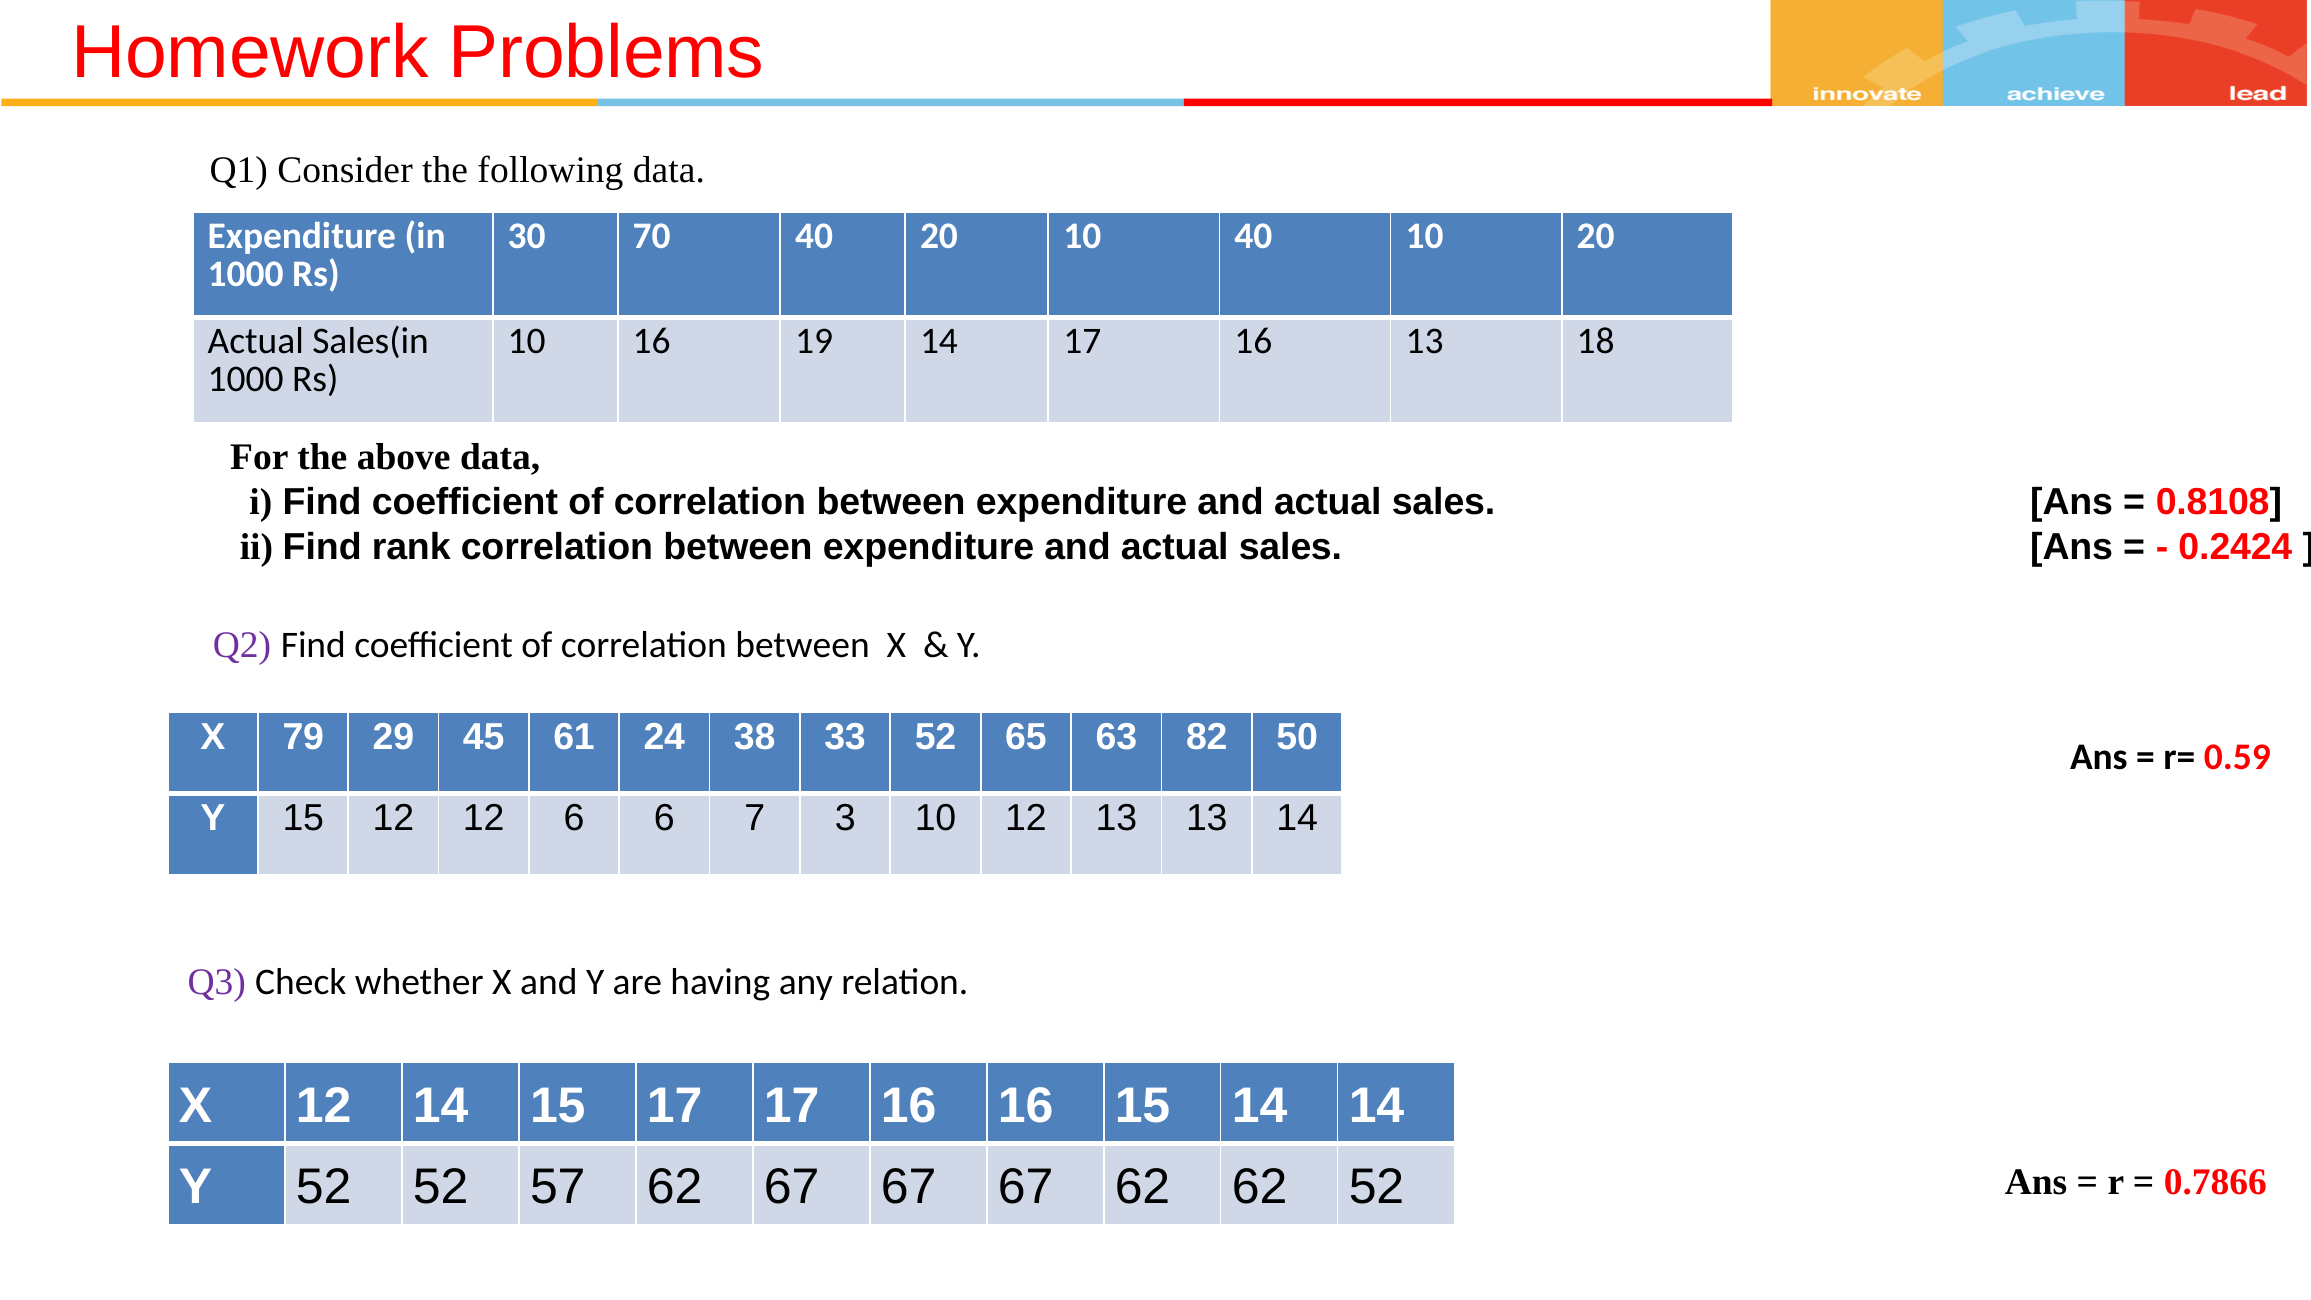

Homework Problems
Q1) Consider the following data.

| Expenditure (in 1000 Rs) | 30 | 70 | 40 | 20 | 10 | 40 | 10 | 20 |
| --- | --- | --- | --- | --- | --- | --- | --- | --- |
| Actual Sales(in 1000 Rs) | 10 | 16 | 19 | 14 | 17 | 16 | 13 | 18 |
For the above data,
  i) Find coefficient of correlation between expenditure and actual sales.				[Ans = 0.8108]
 ii) Find rank correlation between expenditure and actual sales.					[Ans = - 0.2424 ]

Q2) Find coefficient of correlation between  X  & Y.

| X | 79 | 29 | 45 | 61 | 24 | 38 | 33 | 52 | 65 | 63 | 82 | 50 |
| --- | --- | --- | --- | --- | --- | --- | --- | --- | --- | --- | --- | --- |
| Y | 15 | 12 | 12 | 6 | 6 | 7 | 3 | 10 | 12 | 13 | 13 | 14 |
Ans = r= 0.59
Q3) Check whether X and Y are having any relation.
| X | 12 | 14 | 15 | 17 | 17 | 16 | 16 | 15 | 14 | 14 |
| --- | --- | --- | --- | --- | --- | --- | --- | --- | --- | --- |
| Y | 52 | 52 | 57 | 62 | 67 | 67 | 67 | 62 | 62 | 52 |
 Ans = r = 0.7866